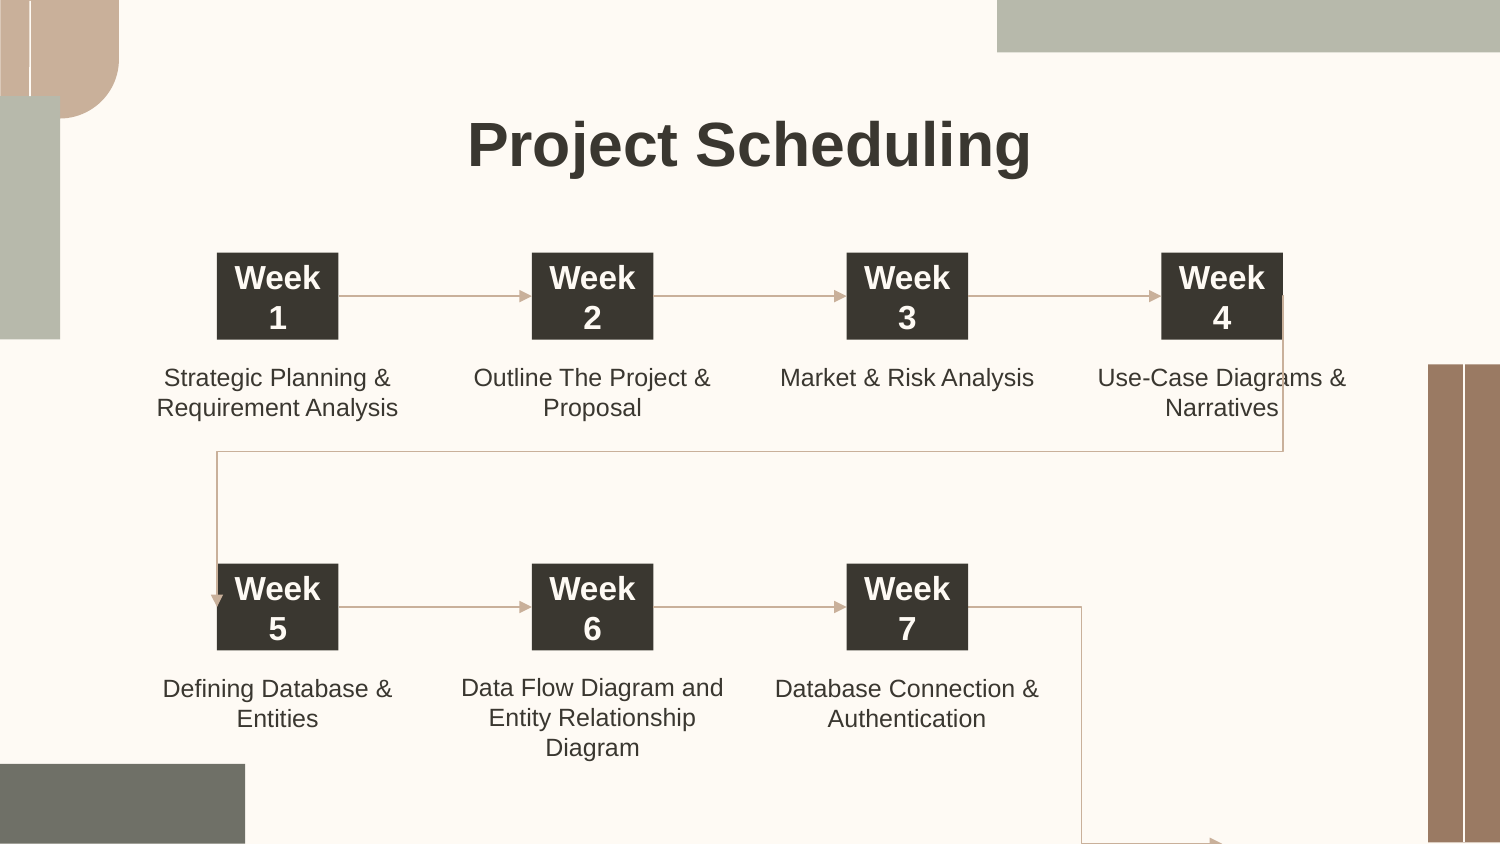

# Project Scheduling
Week 1
Week 2
Week 3
Week 4
Strategic Planning & Requirement Analysis
Outline The Project & Proposal
Market & Risk Analysis
Use-Case Diagrams & Narratives
Week 5
Week 6
Week 7
Data Flow Diagram and Entity Relationship Diagram
Defining Database & Entities
Database Connection & Authentication